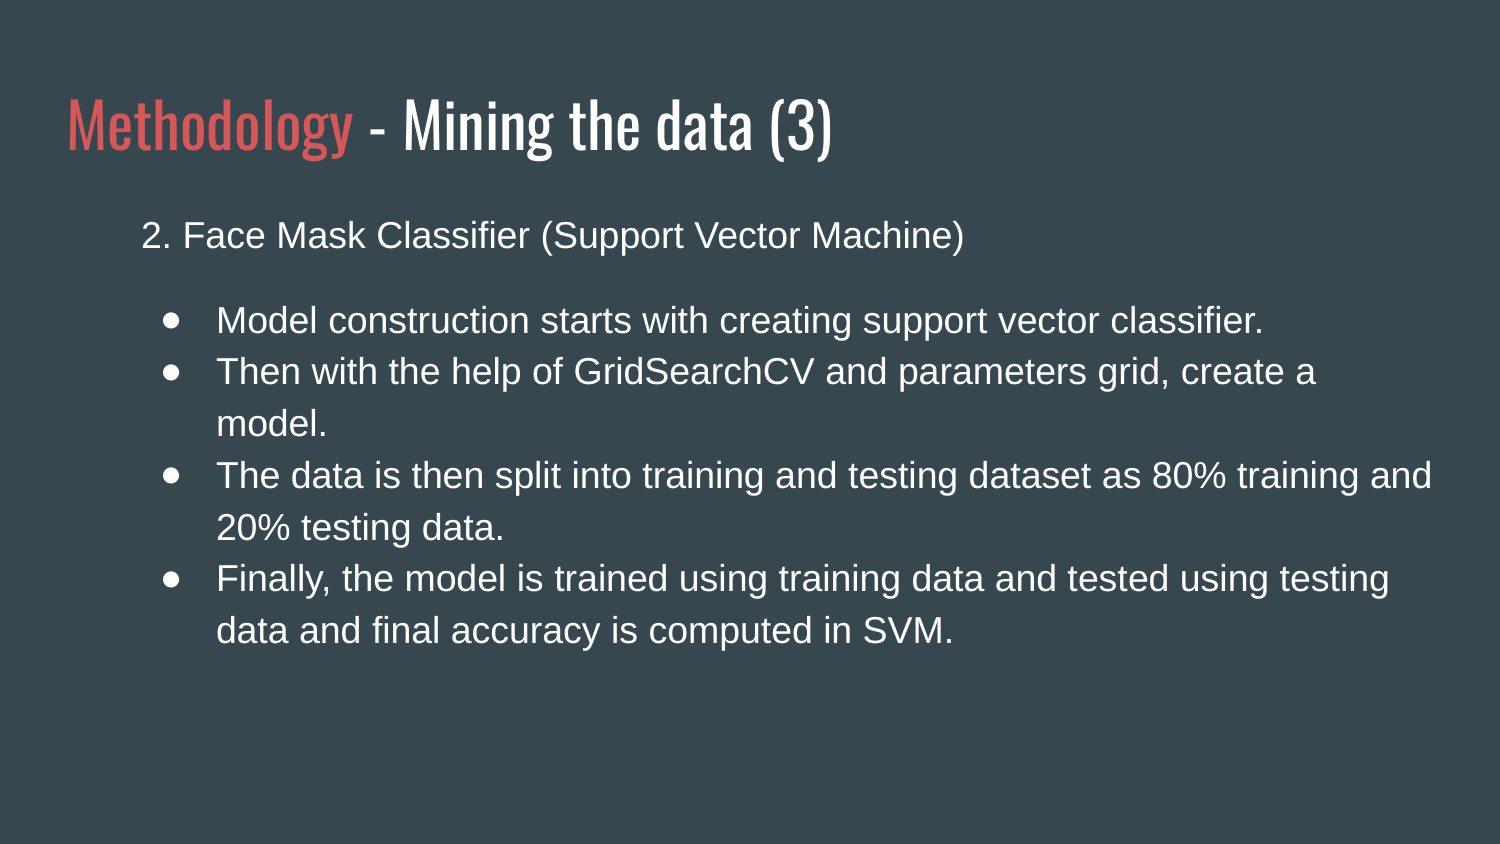

Methodology - Mining the data (3)
2. Face Mask Classifier (Support Vector Machine)
Model construction starts with creating support vector classifier.
Then with the help of GridSearchCV and parameters grid, create a model.
The data is then split into training and testing dataset as 80% training and 20% testing data.
Finally, the model is trained using training data and tested using testing data and final accuracy is computed in SVM.